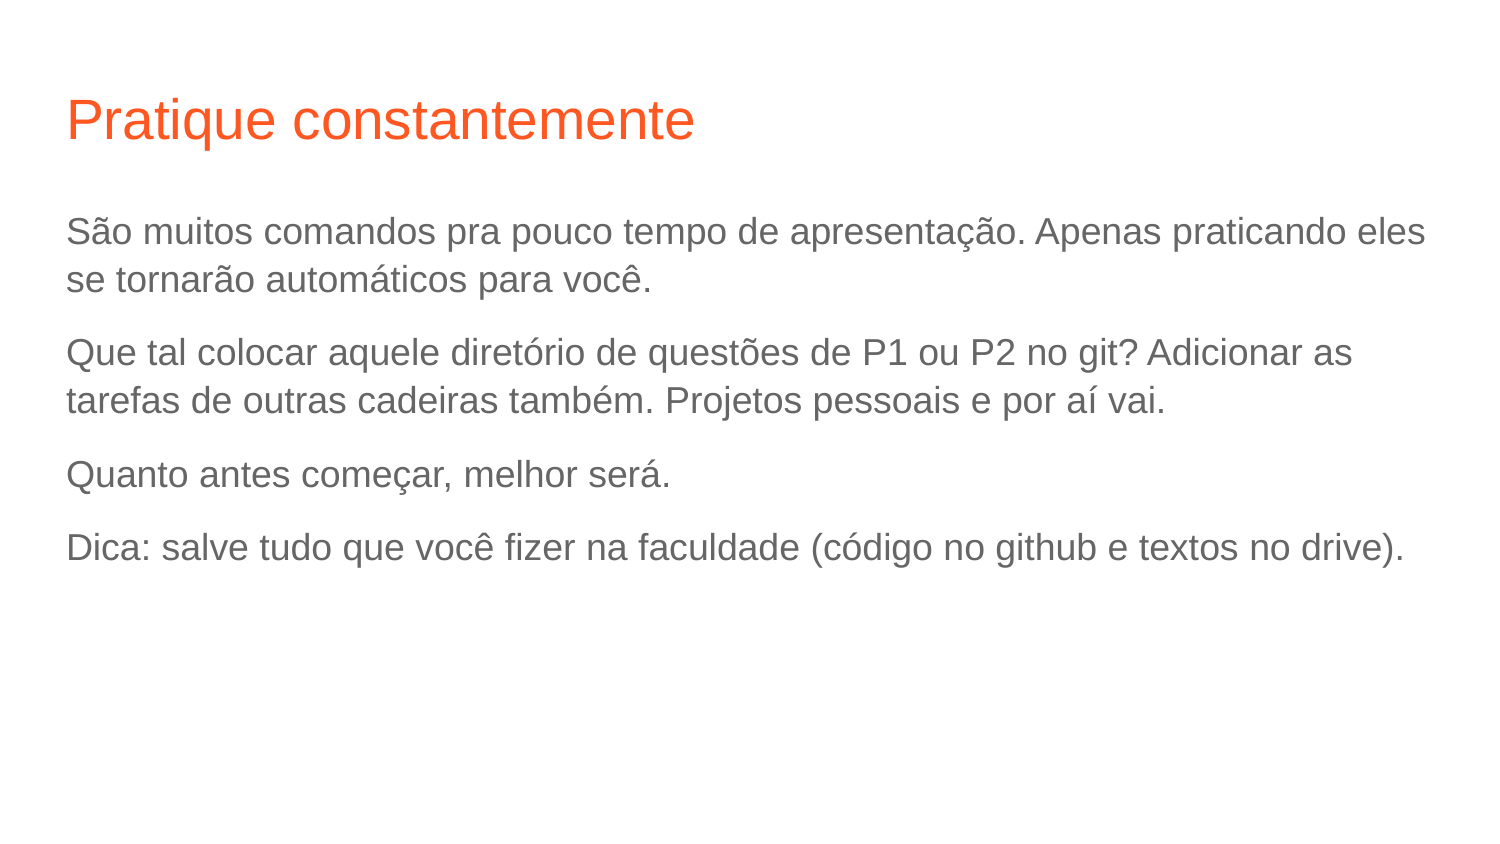

# Pratique constantemente
São muitos comandos pra pouco tempo de apresentação. Apenas praticando eles se tornarão automáticos para você.
Que tal colocar aquele diretório de questões de P1 ou P2 no git? Adicionar as tarefas de outras cadeiras também. Projetos pessoais e por aí vai.
Quanto antes começar, melhor será.
Dica: salve tudo que você fizer na faculdade (código no github e textos no drive).